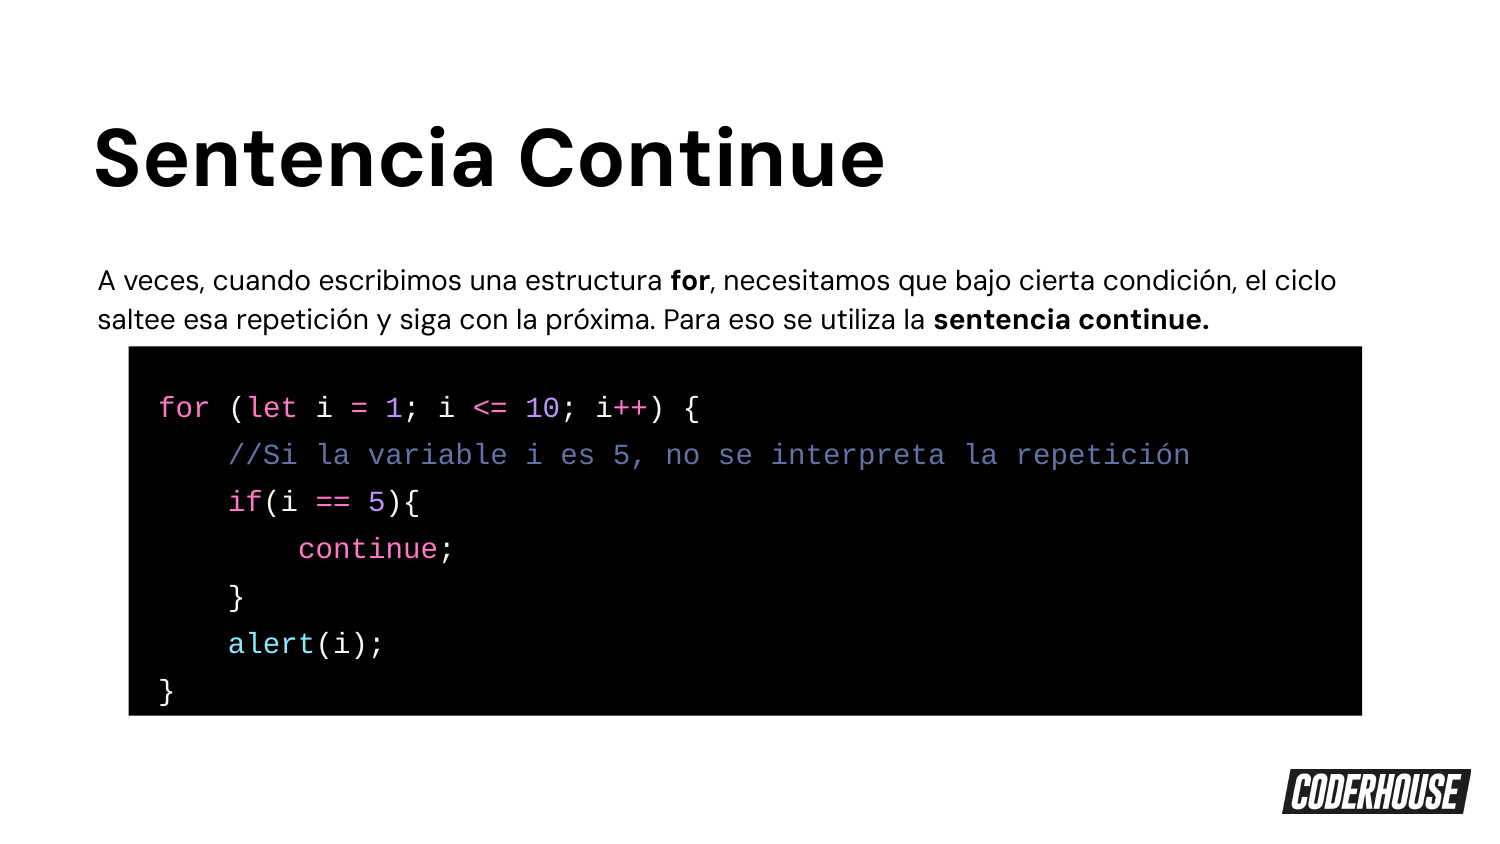

Sentencia Continue
A veces, cuando escribimos una estructura for, necesitamos que bajo cierta condición, el ciclo saltee esa repetición y siga con la próxima. Para eso se utiliza la sentencia continue.
for (let i = 1; i <= 10; i++) {
    //Si la variable i es 5, no se interpreta la repetición
    if(i == 5){
        continue;
    }
    alert(i);
}